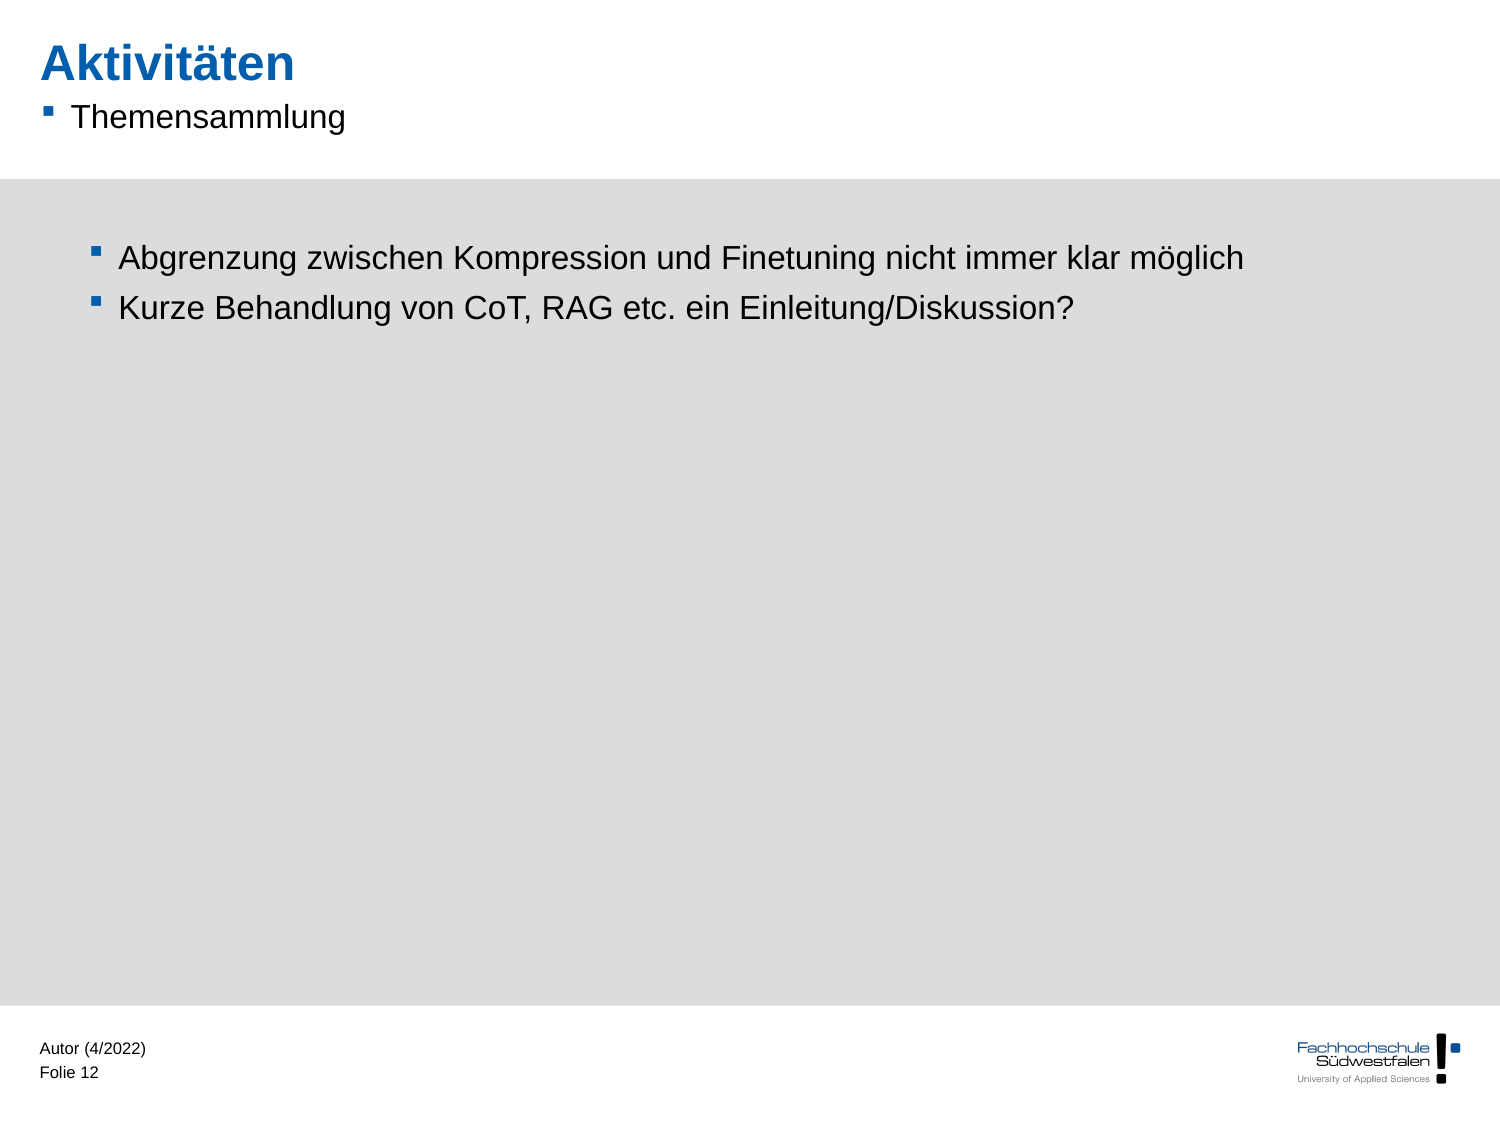

Aktivitäten
Themensammlung
Abgrenzung zwischen Kompression und Finetuning nicht immer klar möglich
Kurze Behandlung von CoT, RAG etc. ein Einleitung/Diskussion?

# Autor (4/2022)